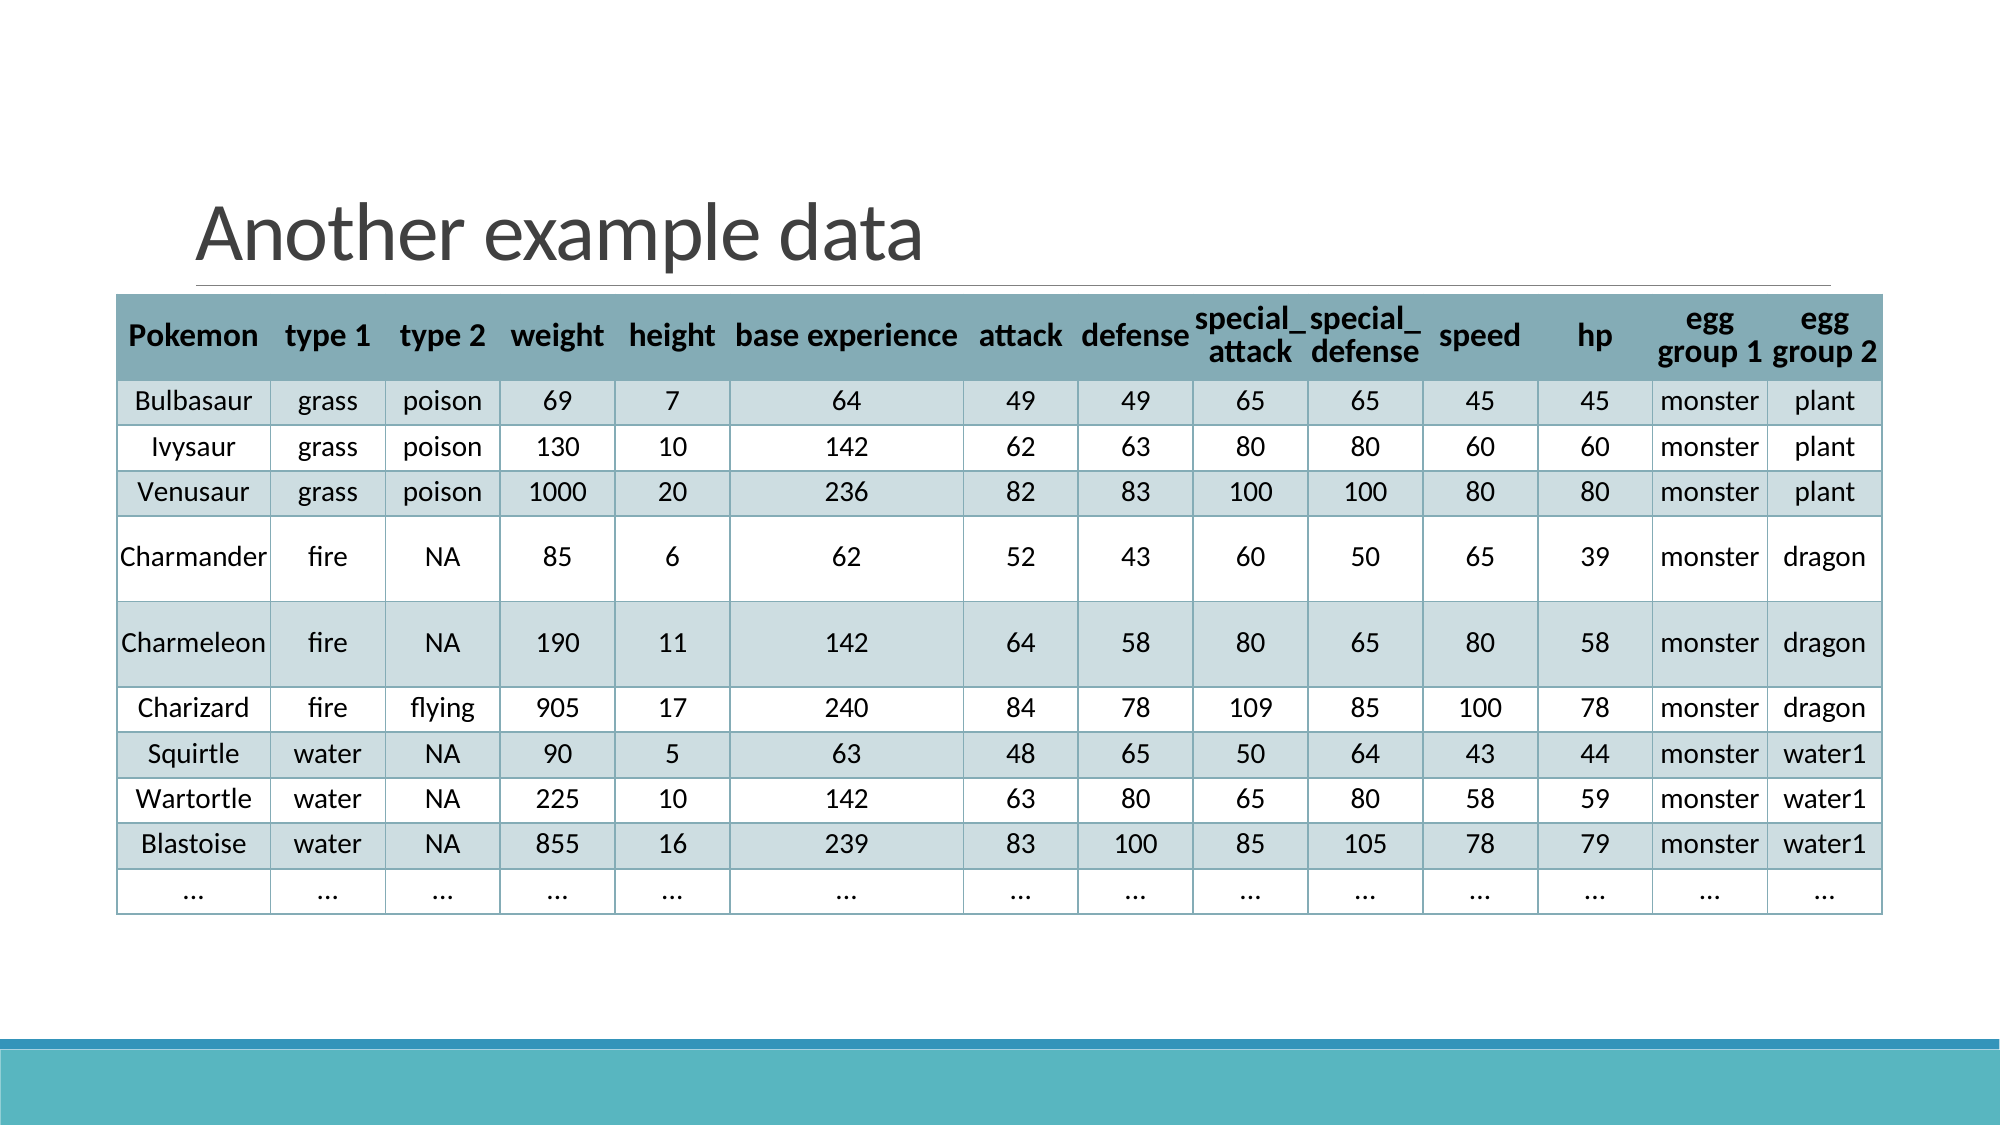

# Another example data
| Pokemon | type 1 | type 2 | weight | height | base experience | attack | defense | special\_attack | special\_defense | speed | hp | egg group 1 | egg group 2 |
| --- | --- | --- | --- | --- | --- | --- | --- | --- | --- | --- | --- | --- | --- |
| Bulbasaur | grass | poison | 69 | 7 | 64 | 49 | 49 | 65 | 65 | 45 | 45 | monster | plant |
| Ivysaur | grass | poison | 130 | 10 | 142 | 62 | 63 | 80 | 80 | 60 | 60 | monster | plant |
| Venusaur | grass | poison | 1000 | 20 | 236 | 82 | 83 | 100 | 100 | 80 | 80 | monster | plant |
| Charmander | fire | NA | 85 | 6 | 62 | 52 | 43 | 60 | 50 | 65 | 39 | monster | dragon |
| Charmeleon | fire | NA | 190 | 11 | 142 | 64 | 58 | 80 | 65 | 80 | 58 | monster | dragon |
| Charizard | fire | flying | 905 | 17 | 240 | 84 | 78 | 109 | 85 | 100 | 78 | monster | dragon |
| Squirtle | water | NA | 90 | 5 | 63 | 48 | 65 | 50 | 64 | 43 | 44 | monster | water1 |
| Wartortle | water | NA | 225 | 10 | 142 | 63 | 80 | 65 | 80 | 58 | 59 | monster | water1 |
| Blastoise | water | NA | 855 | 16 | 239 | 83 | 100 | 85 | 105 | 78 | 79 | monster | water1 |
| ... | ... | ... | ... | ... | ... | ... | ... | ... | ... | ... | ... | ... | ... |